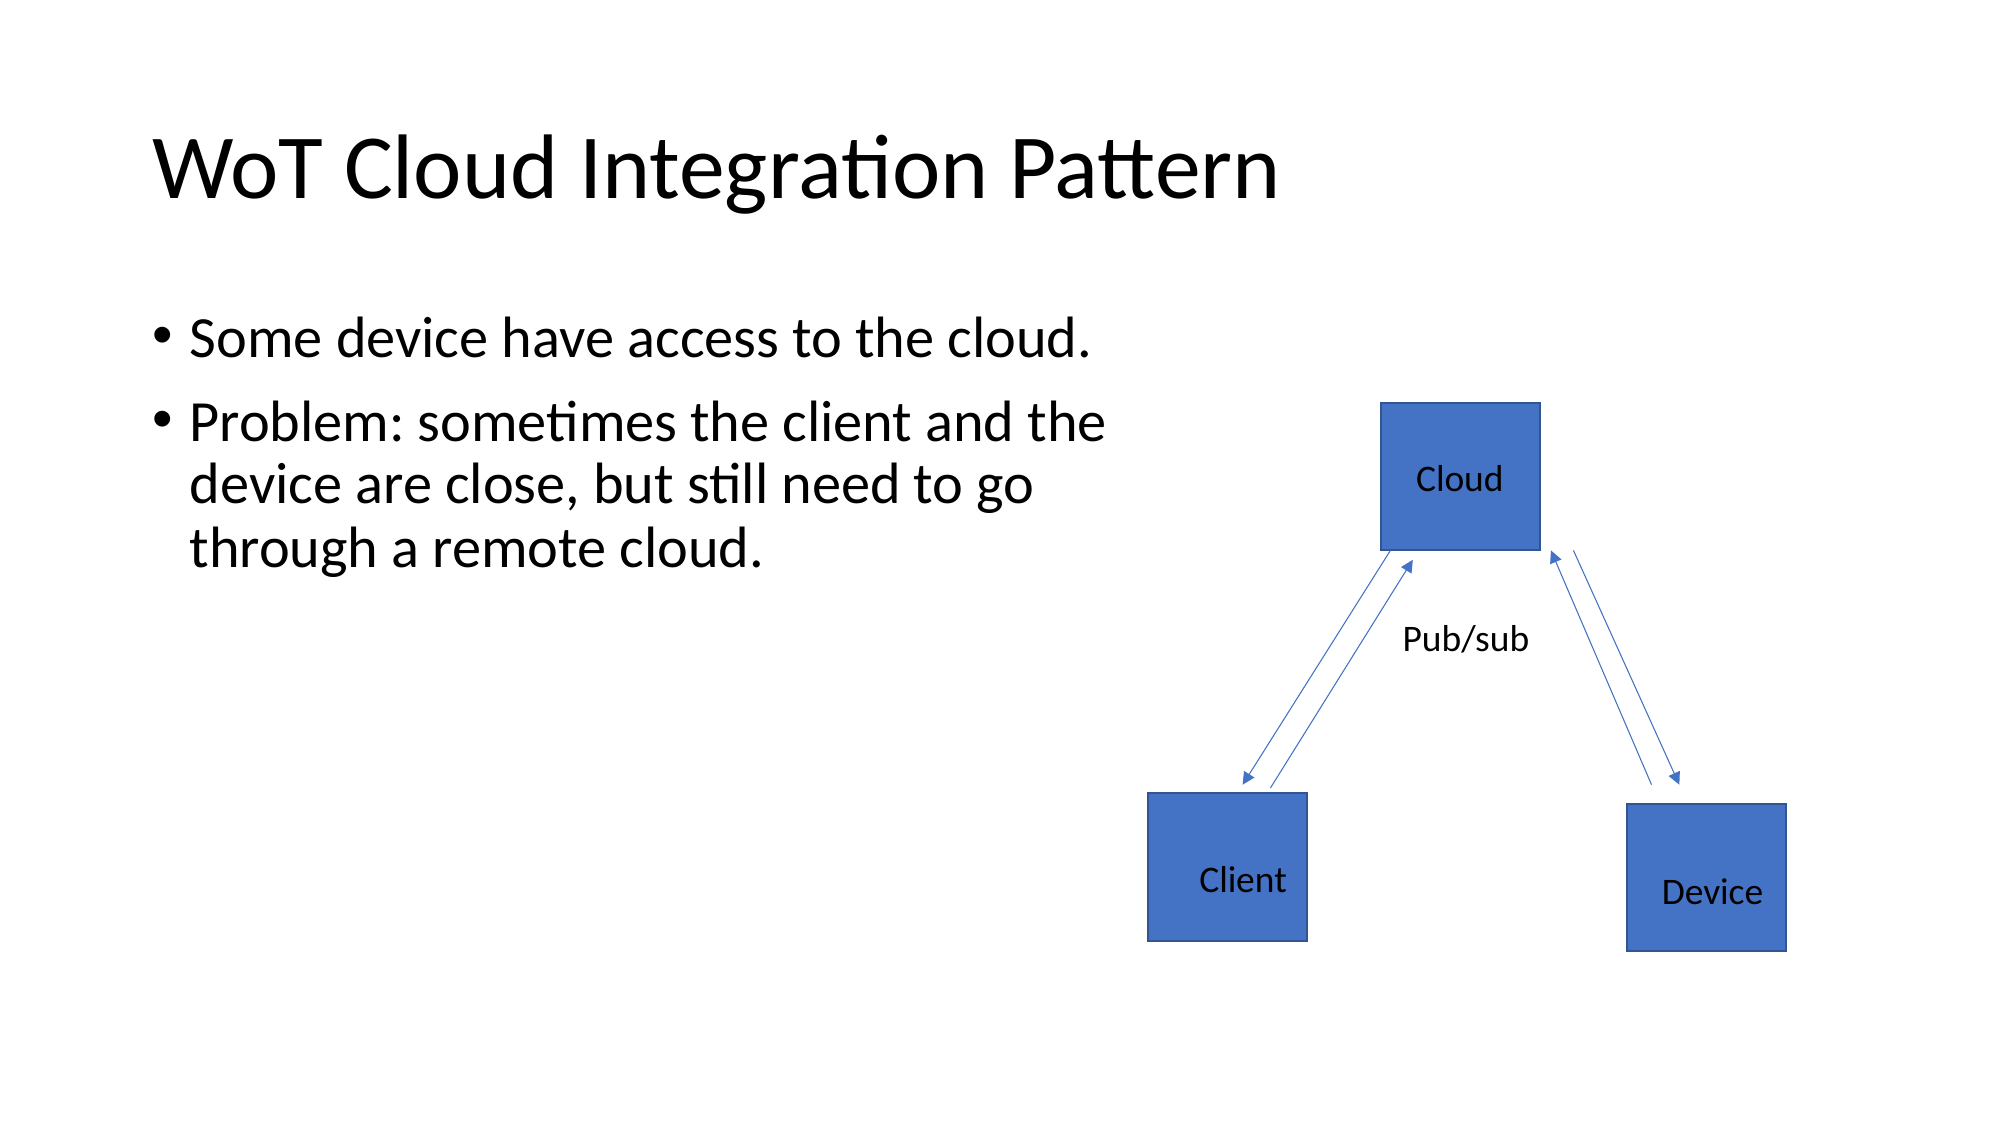

# WoT Cloud Integration Pattern
Some device have access to the cloud.
Problem: sometimes the client and the device are close, but still need to go through a remote cloud.

Cloud
Pub/sub

Client
Device